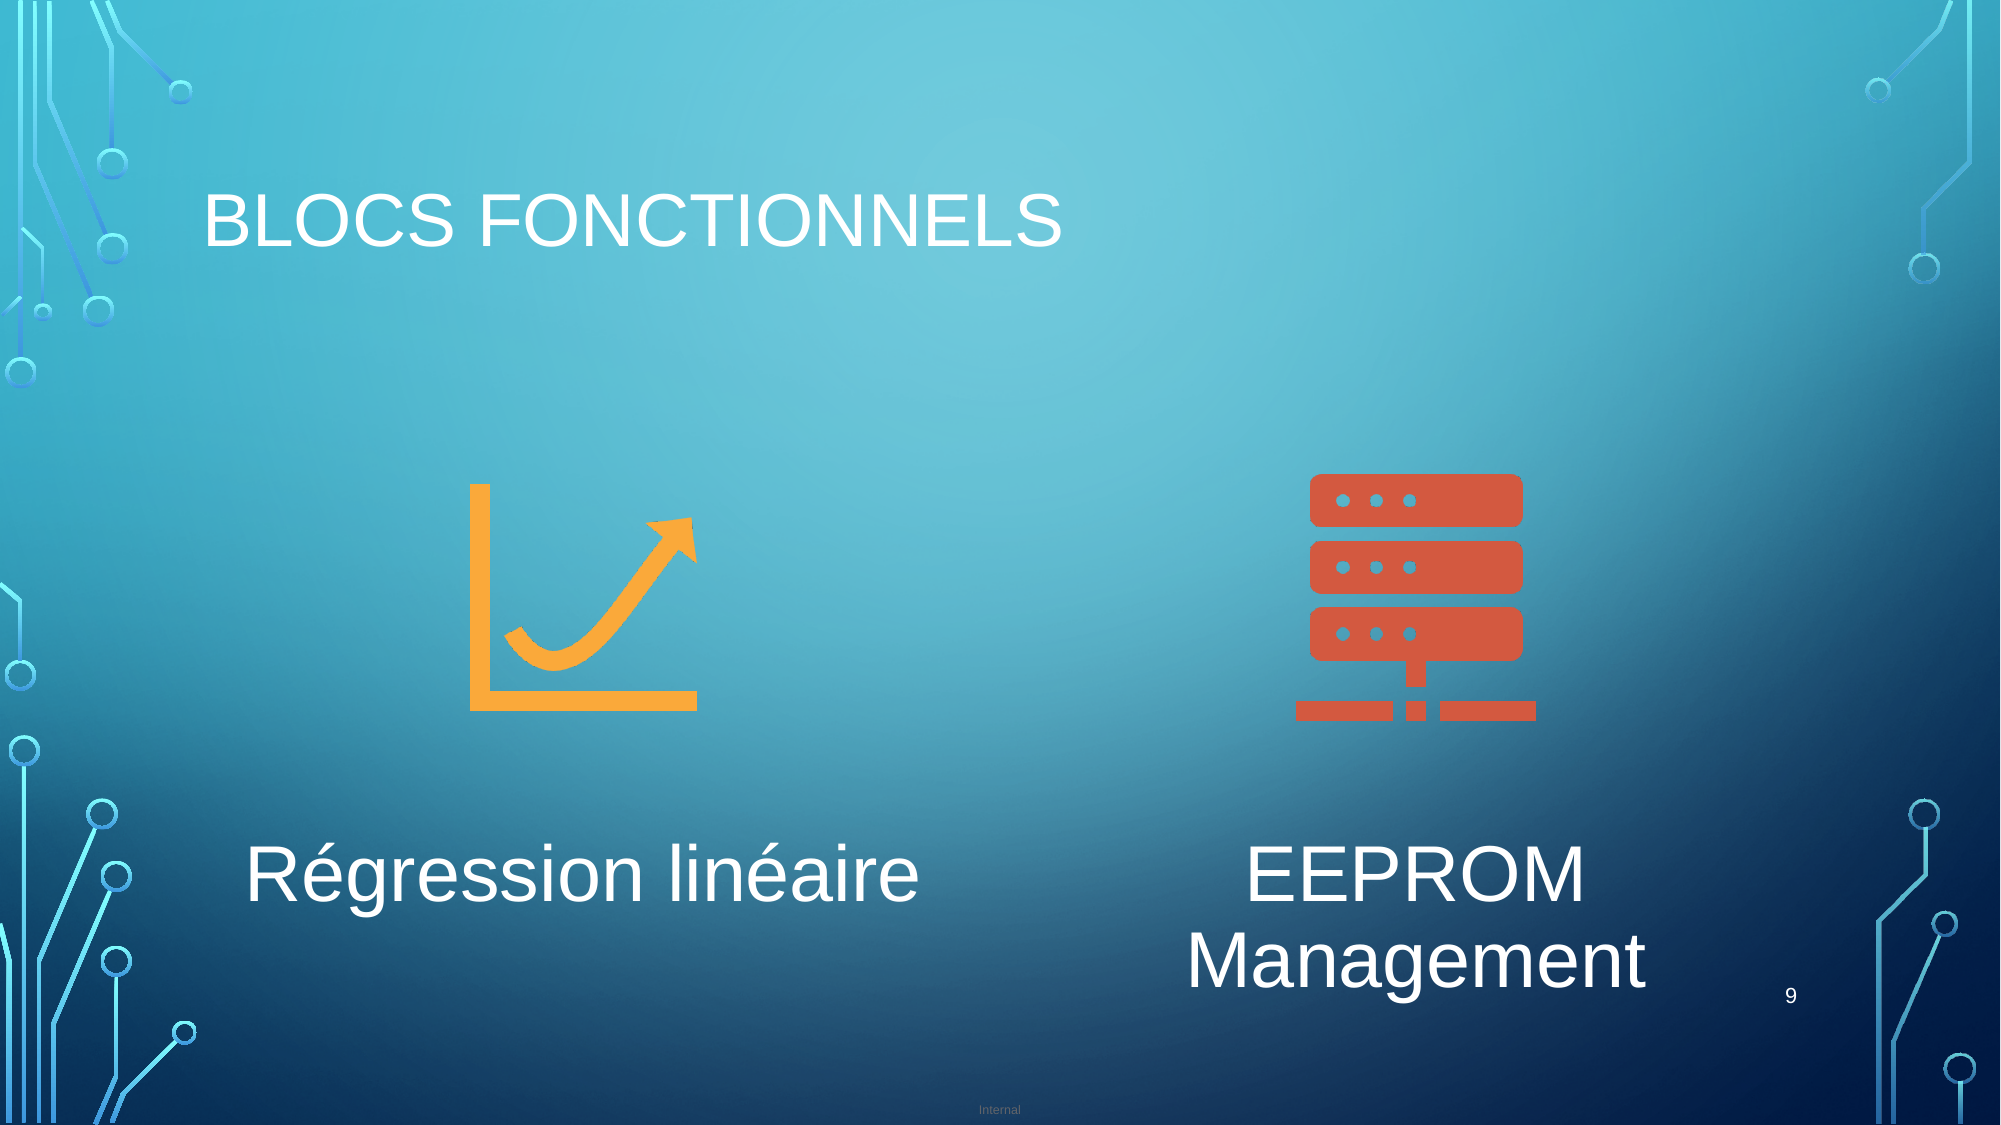

# Blocs fonctionnels
Régression linéaire
EEPROM Management
9